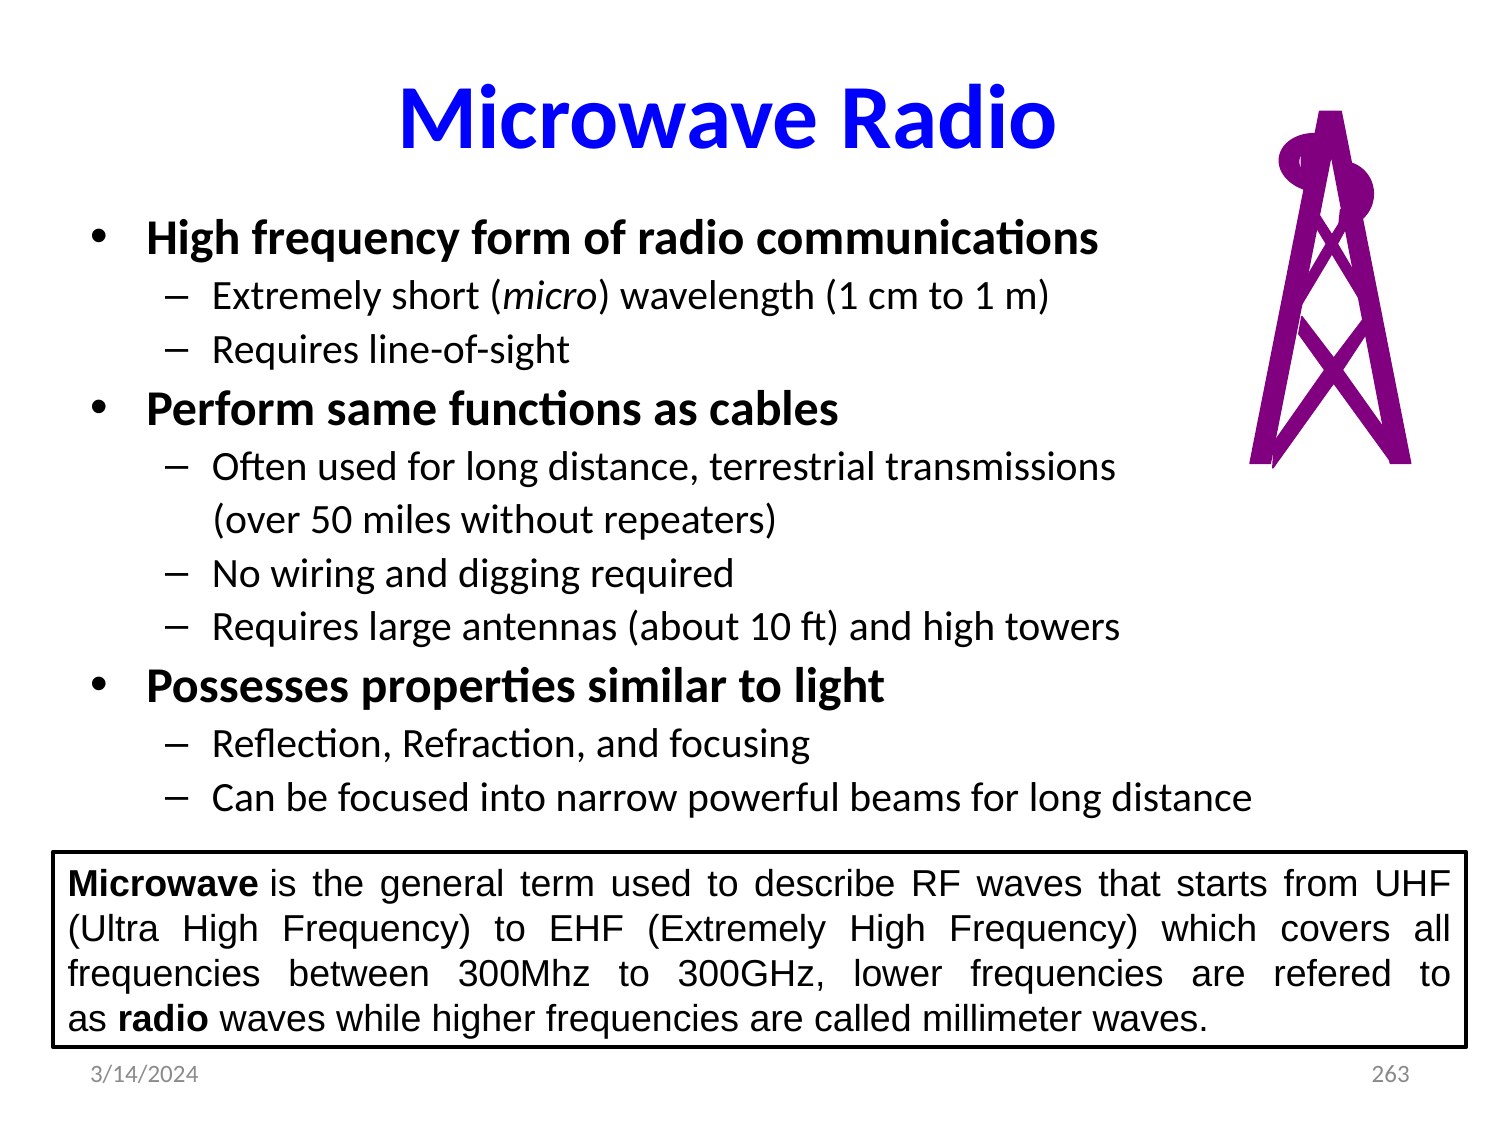

# Microwave Radio

High frequency form of radio communications
Extremely short (micro) wavelength (1 cm to 1 m)
Requires line-of-sight
Perform same functions as cables
Often used for long distance, terrestrial transmissions
     (over 50 miles without repeaters)
No wiring and digging required
Requires large antennas (about 10 ft) and high towers
Possesses properties similar to light
Reflection, Refraction, and focusing
Can be focused into narrow powerful beams for long distance
Microwave is the general term used to describe RF waves that starts from UHF (Ultra High Frequency) to EHF (Extremely High Frequency) which covers all frequencies between 300Mhz to 300GHz, lower frequencies are refered to as radio waves while higher frequencies are called millimeter waves.
3/14/2024
263